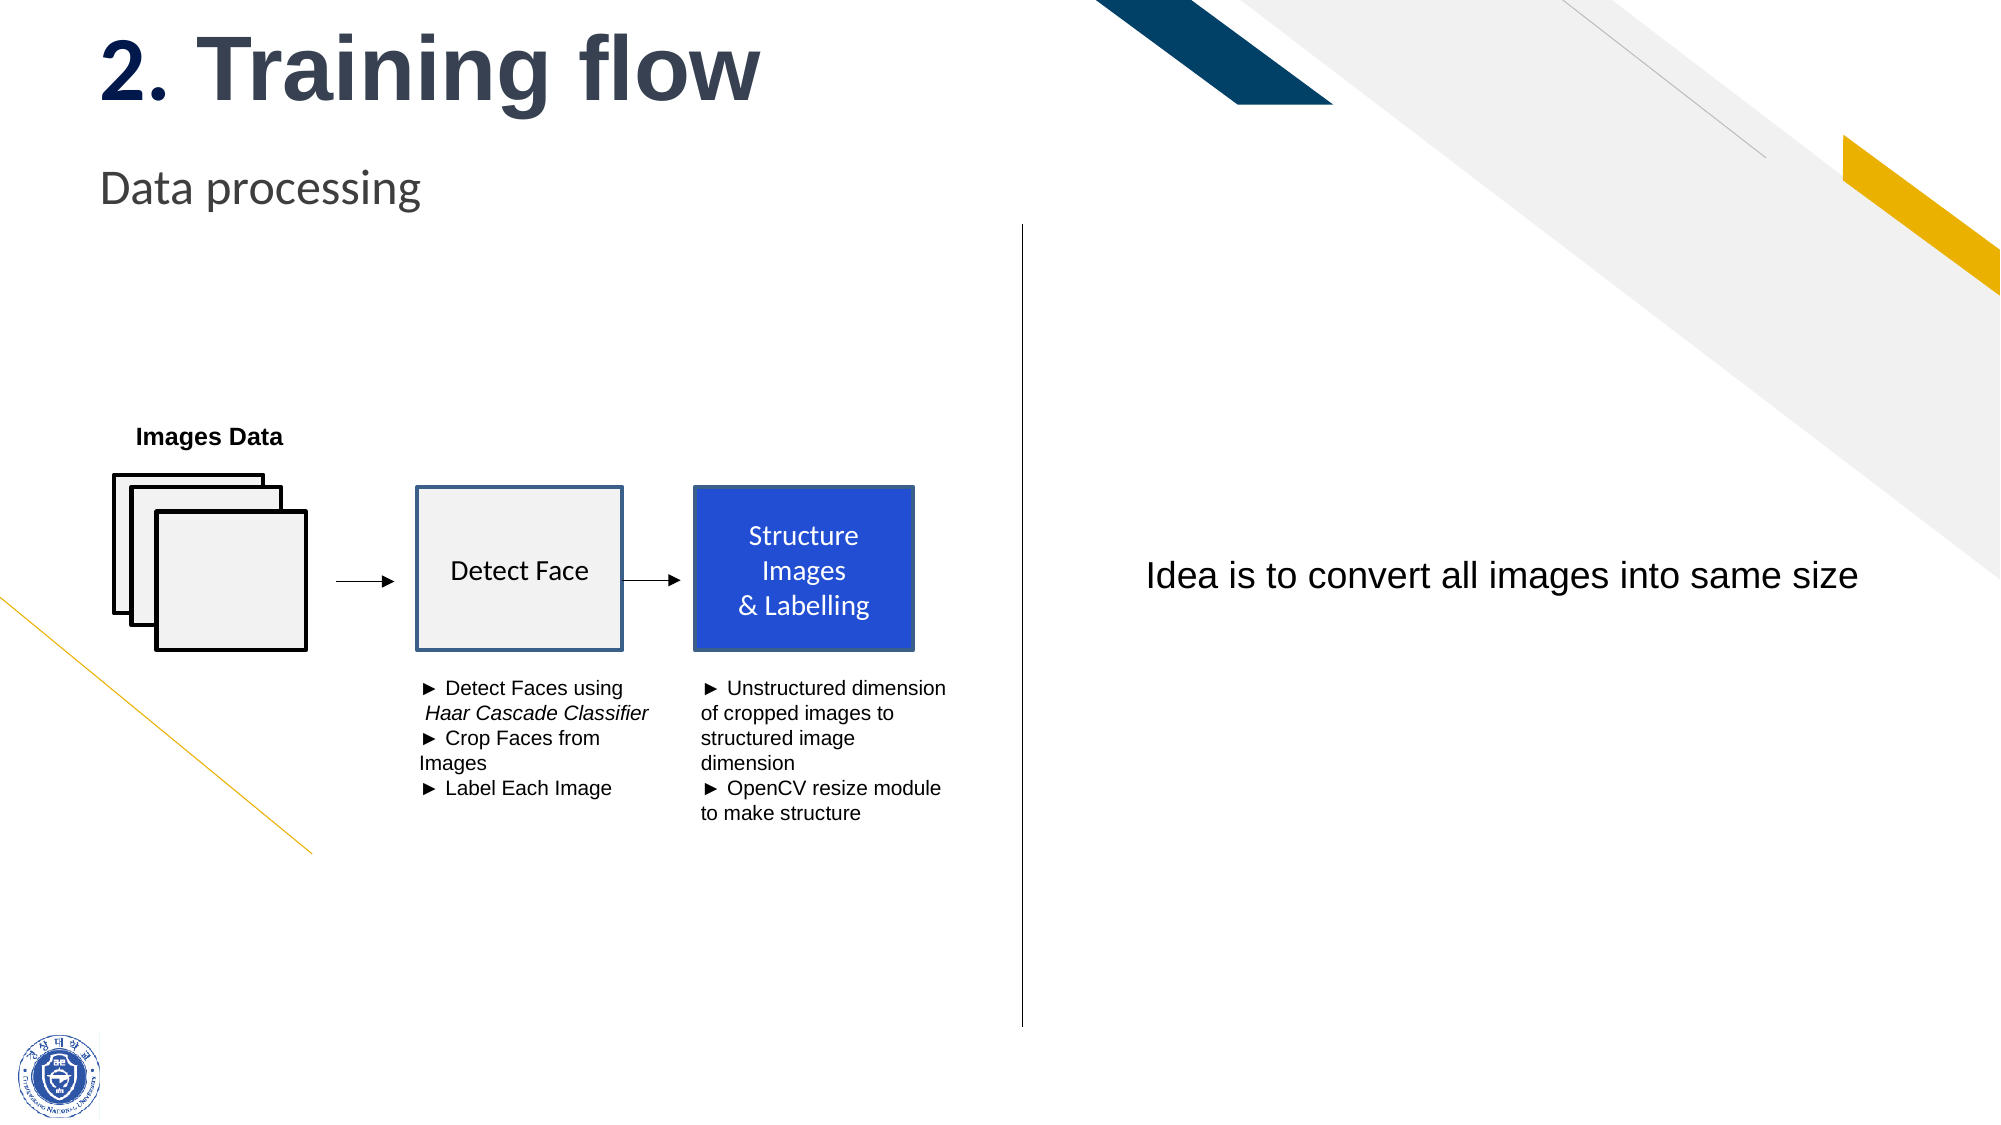

# 2. Training flow
Data processing
Images Data

Detect Face
Structure Images
& Labelling
Idea is to convert all images into same size
► Detect Faces using
 Haar Cascade Classifier
► Crop Faces from Images
► Label Each Image
► Unstructured dimension of cropped images to structured image dimension
► OpenCV resize module to make structure